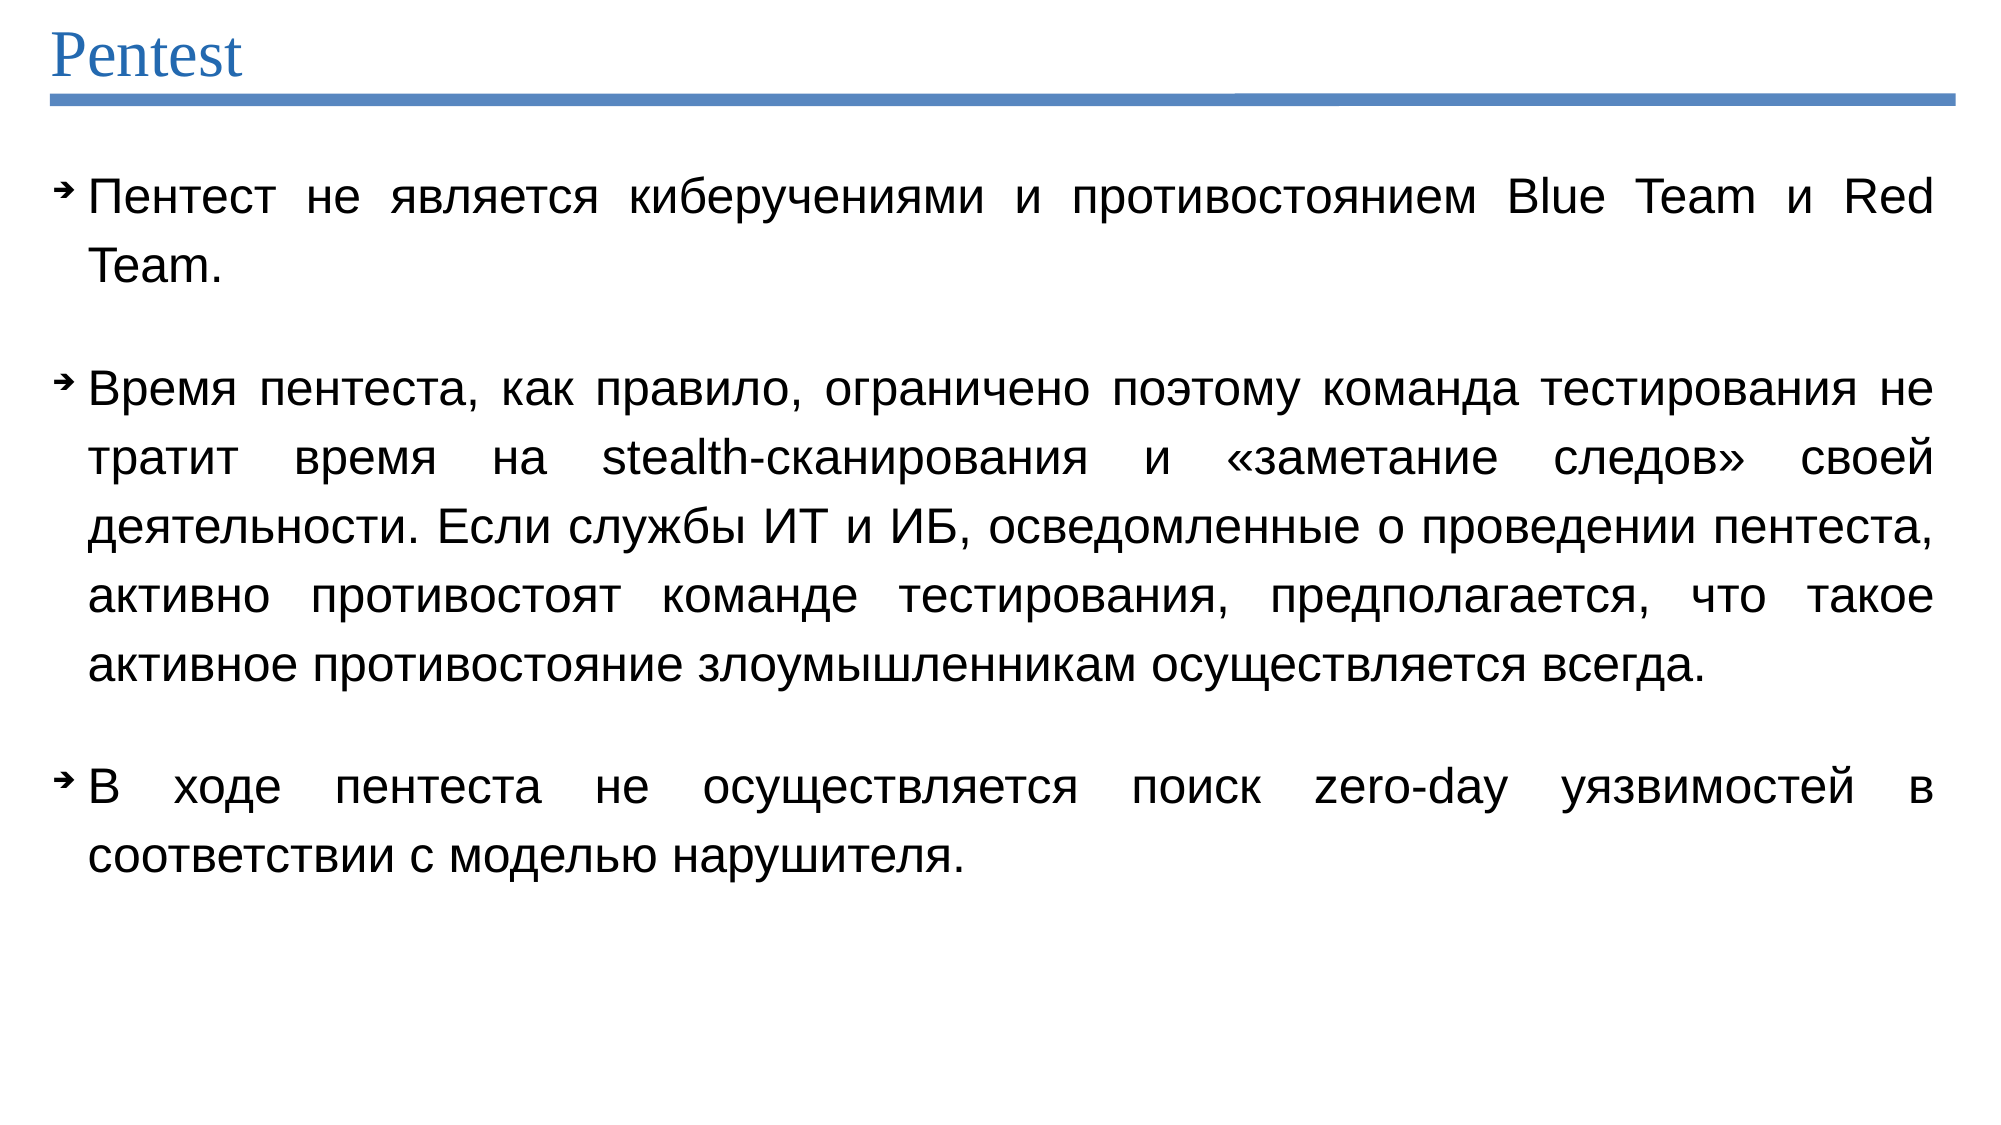

# Pentest

Пентест не является киберучениями и противостоянием Blue Team и Red Team.
Время пентеста, как правило, ограничено поэтому команда тестирования не тратит время на stealth-сканирования и «заметание следов» своей деятельности. Если службы ИТ и ИБ, осведомленные о проведении пентеста, активно противостоят команде тестирования, предполагается, что такое активное противостояние злоумышленникам осуществляется всегда.
В ходе пентеста не осуществляется поиск zero-day уязвимостей в соответствии с моделью нарушителя.